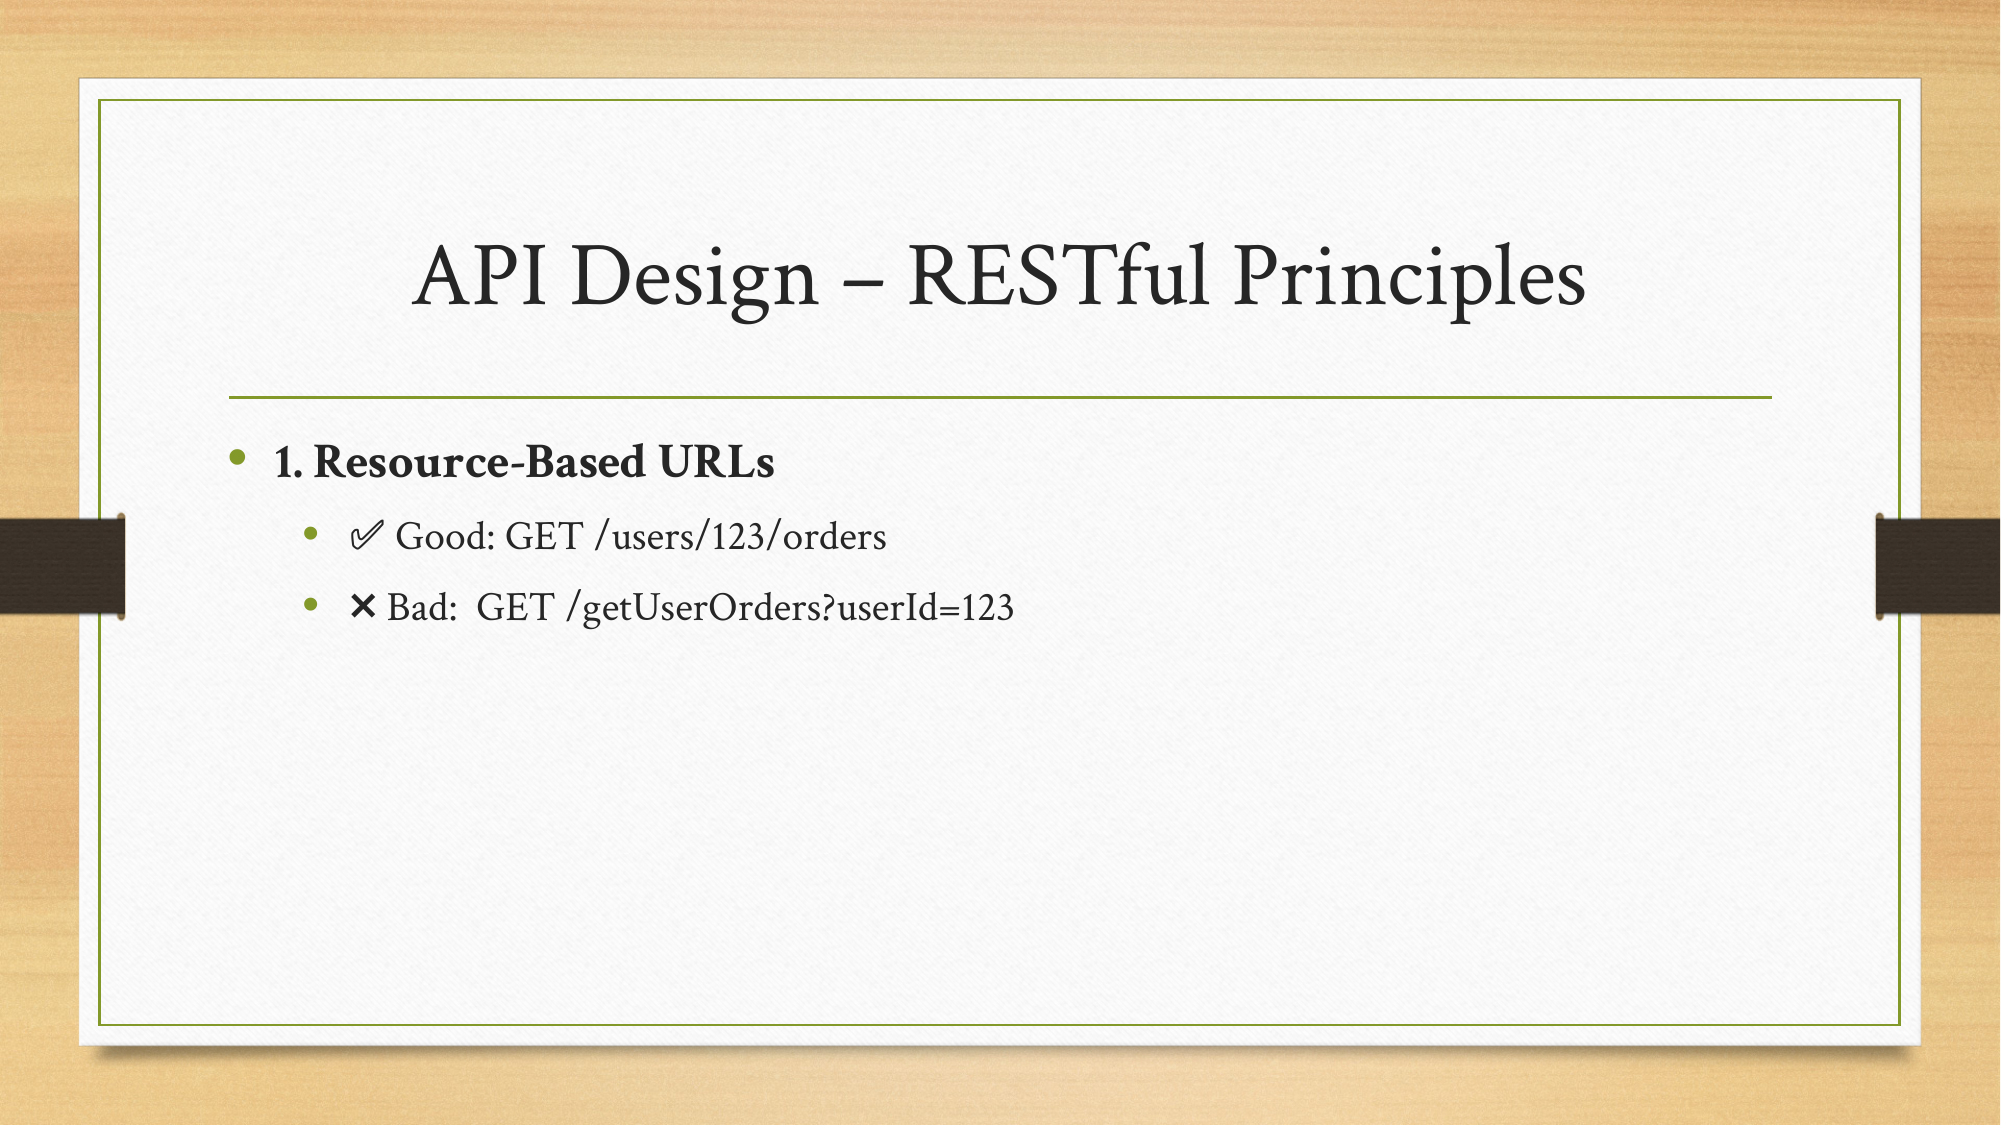

# API Design – RESTful Principles
1. Resource-Based URLs
✅ Good: GET /users/123/orders
❌ Bad:  GET /getUserOrders?userId=123